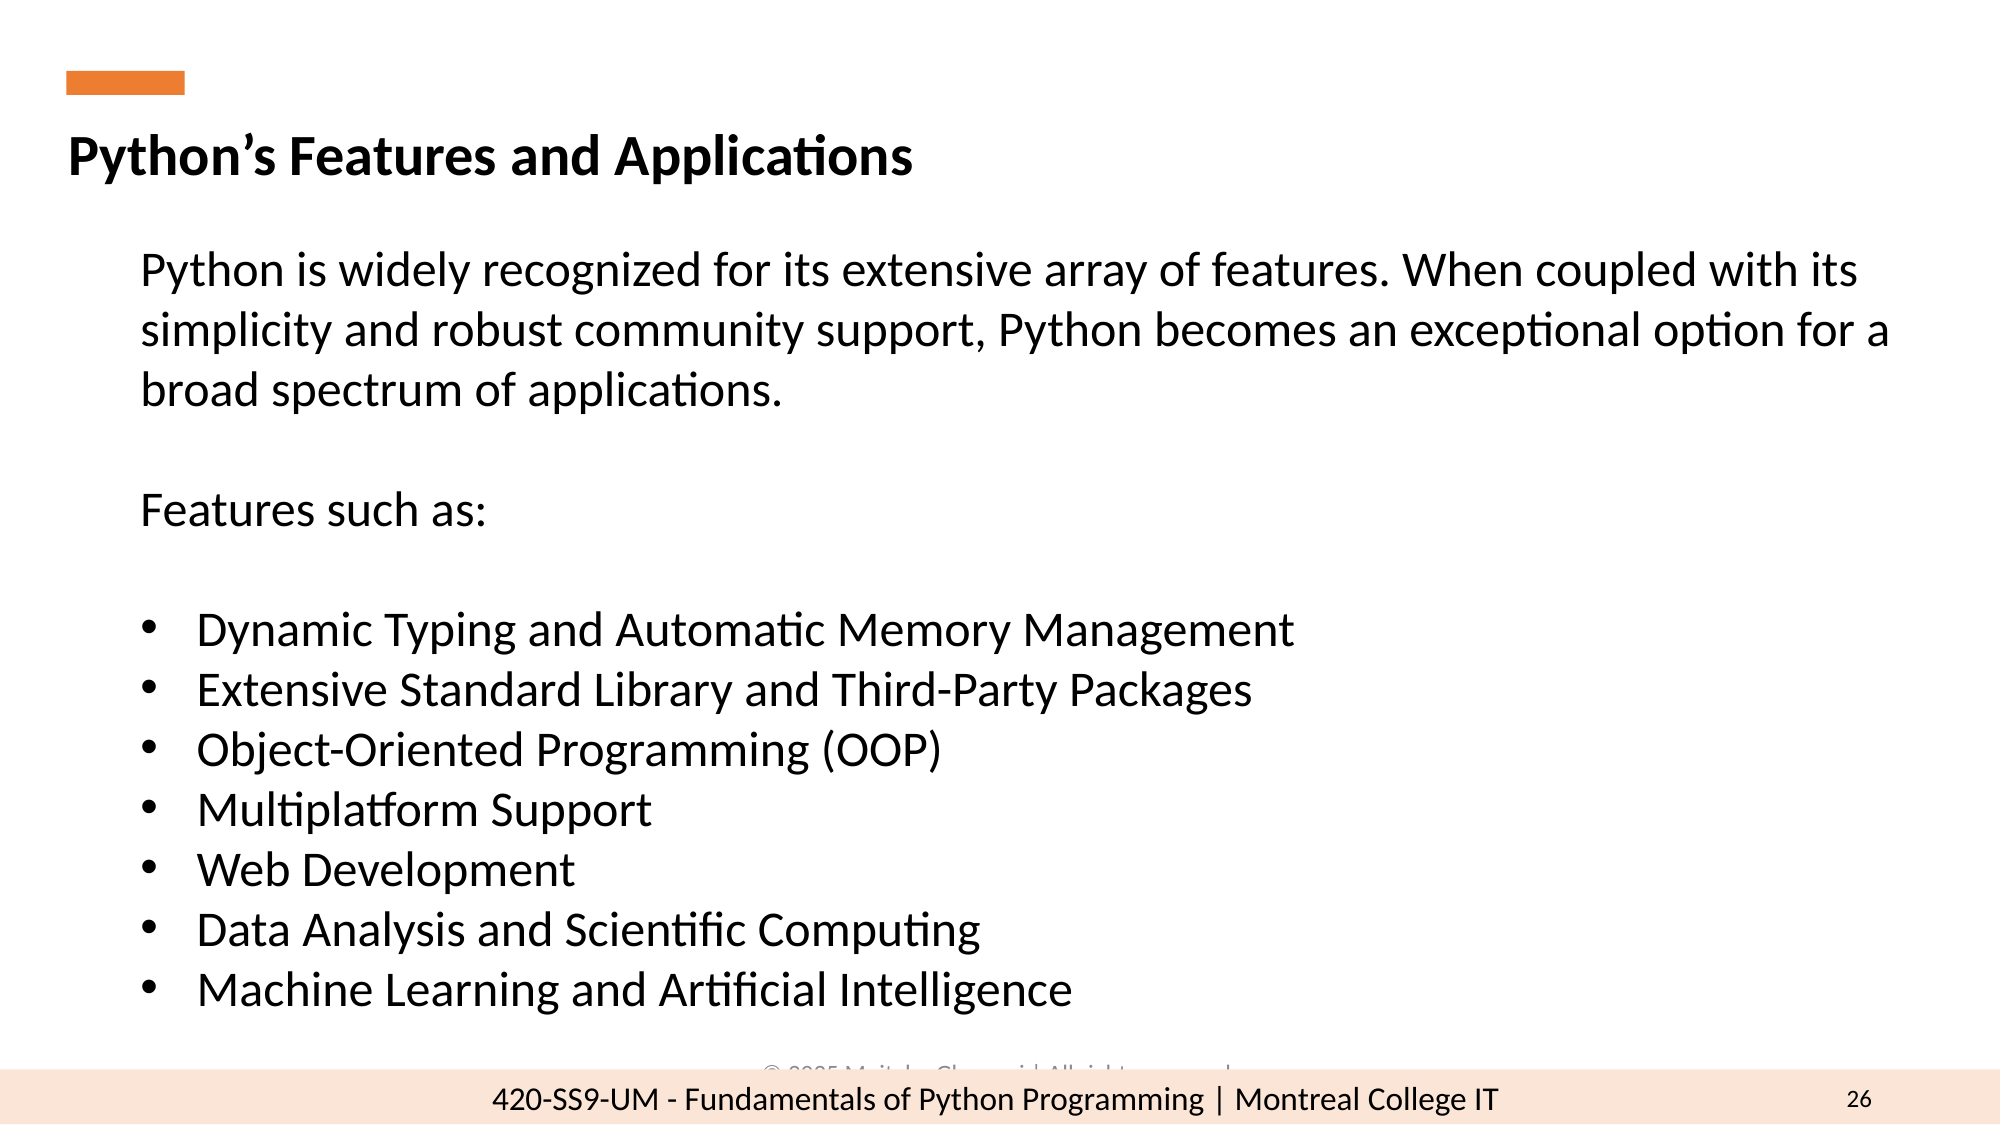

Python’s Features and Applications
Python is widely recognized for its extensive array of features. When coupled with its simplicity and robust community support, Python becomes an exceptional option for a broad spectrum of applications.

Features such as:

Dynamic Typing and Automatic Memory Management
Extensive Standard Library and Third-Party Packages
Object-Oriented Programming (OOP)
Multiplatform Support
Web Development
Data Analysis and Scientific Computing
Machine Learning and Artificial Intelligence
© 2025 Mojtaba Ghasemi | All rights reserved.
26
420-SS9-UM - Fundamentals of Python Programming | Montreal College IT